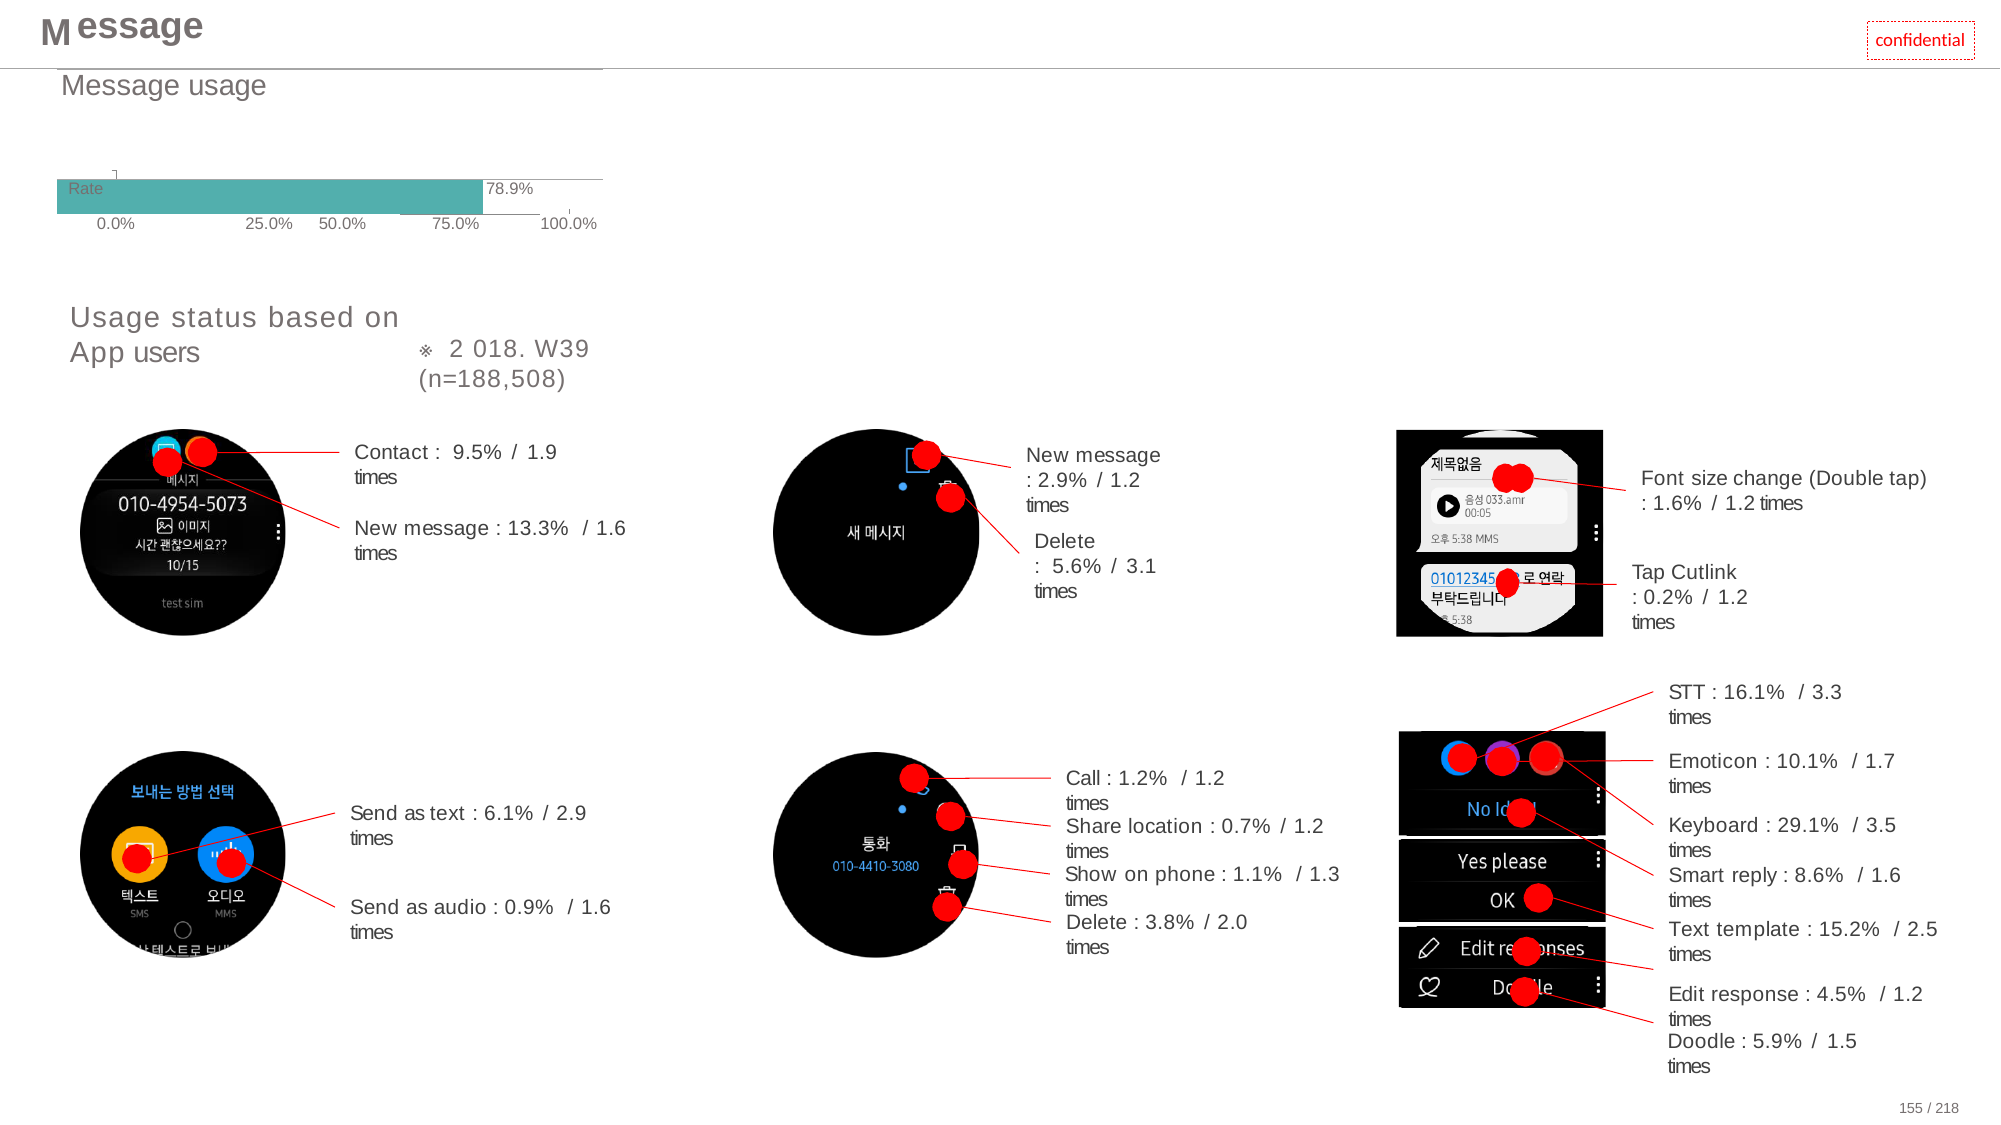

| essage |  |  |  |  |
| --- | --- | --- | --- | --- |
| Message usage |  |  |  |  |
| Rate |  |  | 78.9% |  |
| 0.0% 25.0% | 50.0% | 75.0% |  | 100.0% |
M
confidential

Usage status based on App users
※2018. W39 (n=188,508)

Contact :  9.5% / 1.9 times

New message
: 2.9% / 1.2 times

Font size change (Double tap)
: 1.6% / 1.2 times

New message : 13.3% / 1.6 times
Delete
:  5.6% / 3.1 times
Tap Cutlink
: 0.2% / 1.2 times

STT : 16.1% / 3.3 times

Emoticon : 10.1% / 1.7 times

Call : 1.2% / 1.2 times

Send as text : 6.1% / 2.9 times

Keyboard : 29.1% / 3.5 times
Share location : 0.7% / 1.2 times

Show on phone : 1.1% / 1.3 times
Smart reply : 8.6% / 1.6 times

Send as audio : 0.9% / 1.6 times

Delete : 3.8% / 2.0 times
Text template : 15.2% / 2.5 times

Edit response : 4.5% / 1.2 times

Doodle : 5.9% / 1.5 times
155 / 218